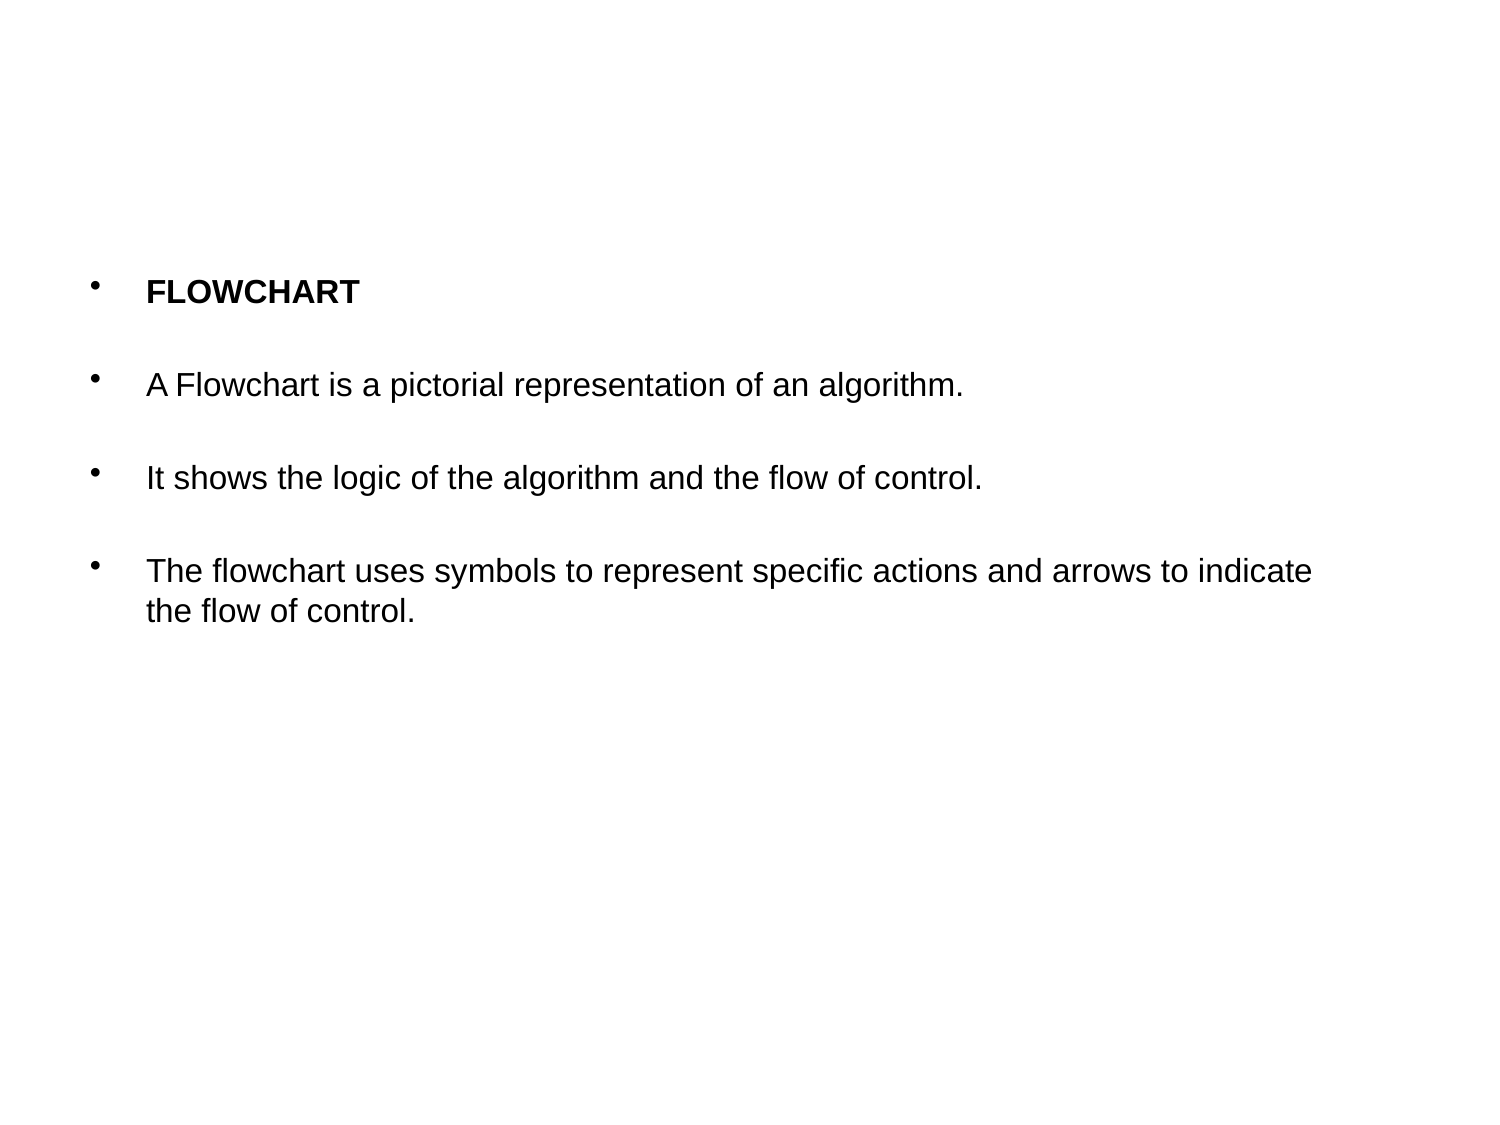

FLOWCHART

A Flowchart is a pictorial representation of an algorithm.

It shows the logic of the algorithm and the flow of control.

The flowchart uses symbols to represent specific actions and arrows to indicate the flow of control.